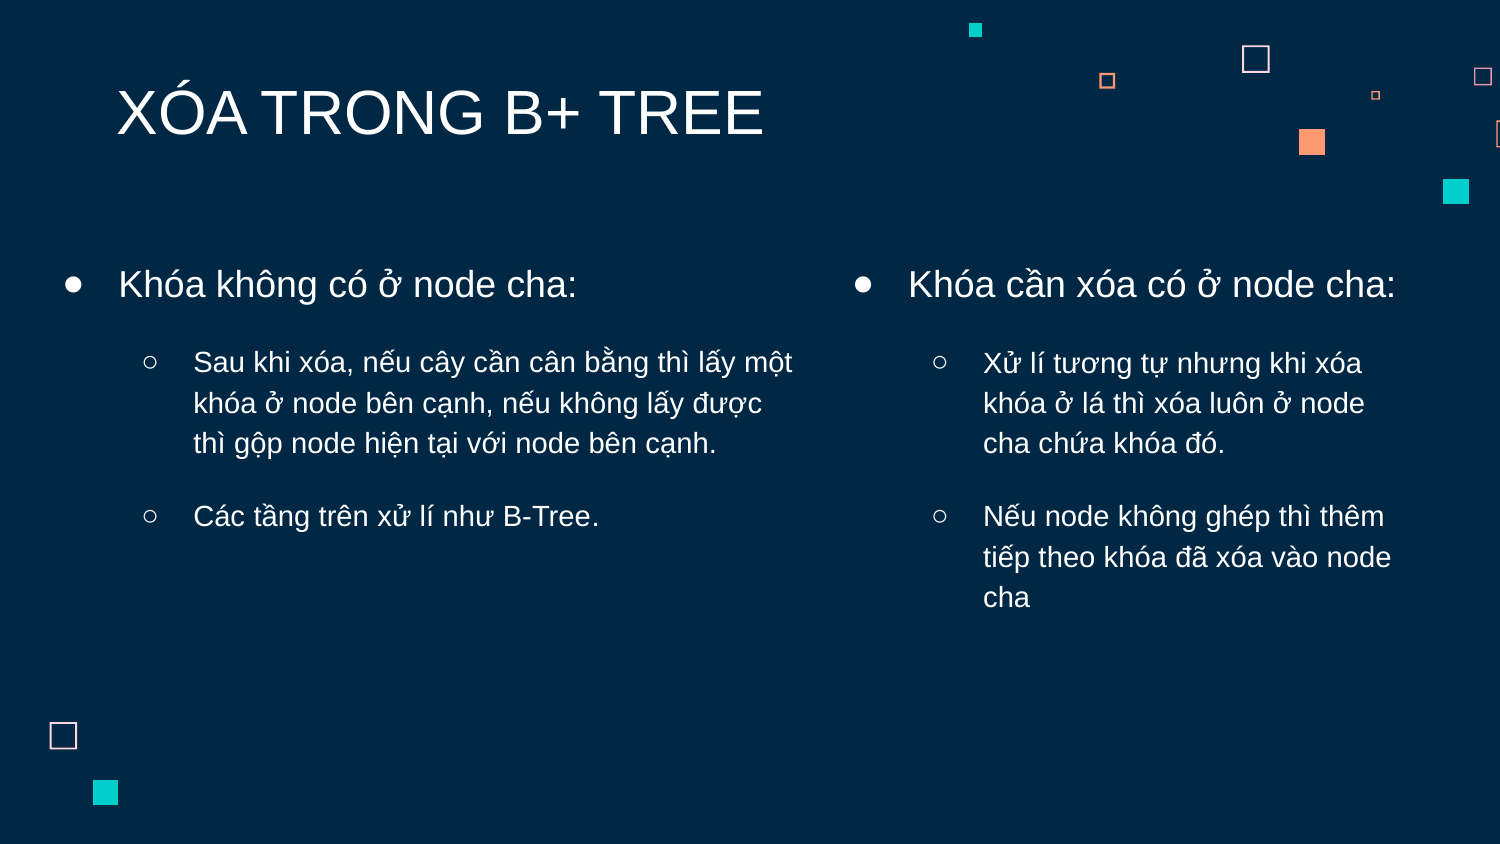

# XÓA TRONG B+ TREE

Khóa cần xóa có ở node cha:
Xử lí tương tự nhưng khi xóa khóa ở lá thì xóa luôn ở node cha chứa khóa đó.
Nếu node không ghép thì thêm tiếp theo khóa đã xóa vào node cha
Khóa không có ở node cha:
Sau khi xóa, nếu cây cần cân bằng thì lấy một khóa ở node bên cạnh, nếu không lấy được thì gộp node hiện tại với node bên cạnh.
Các tầng trên xử lí như B-Tree.